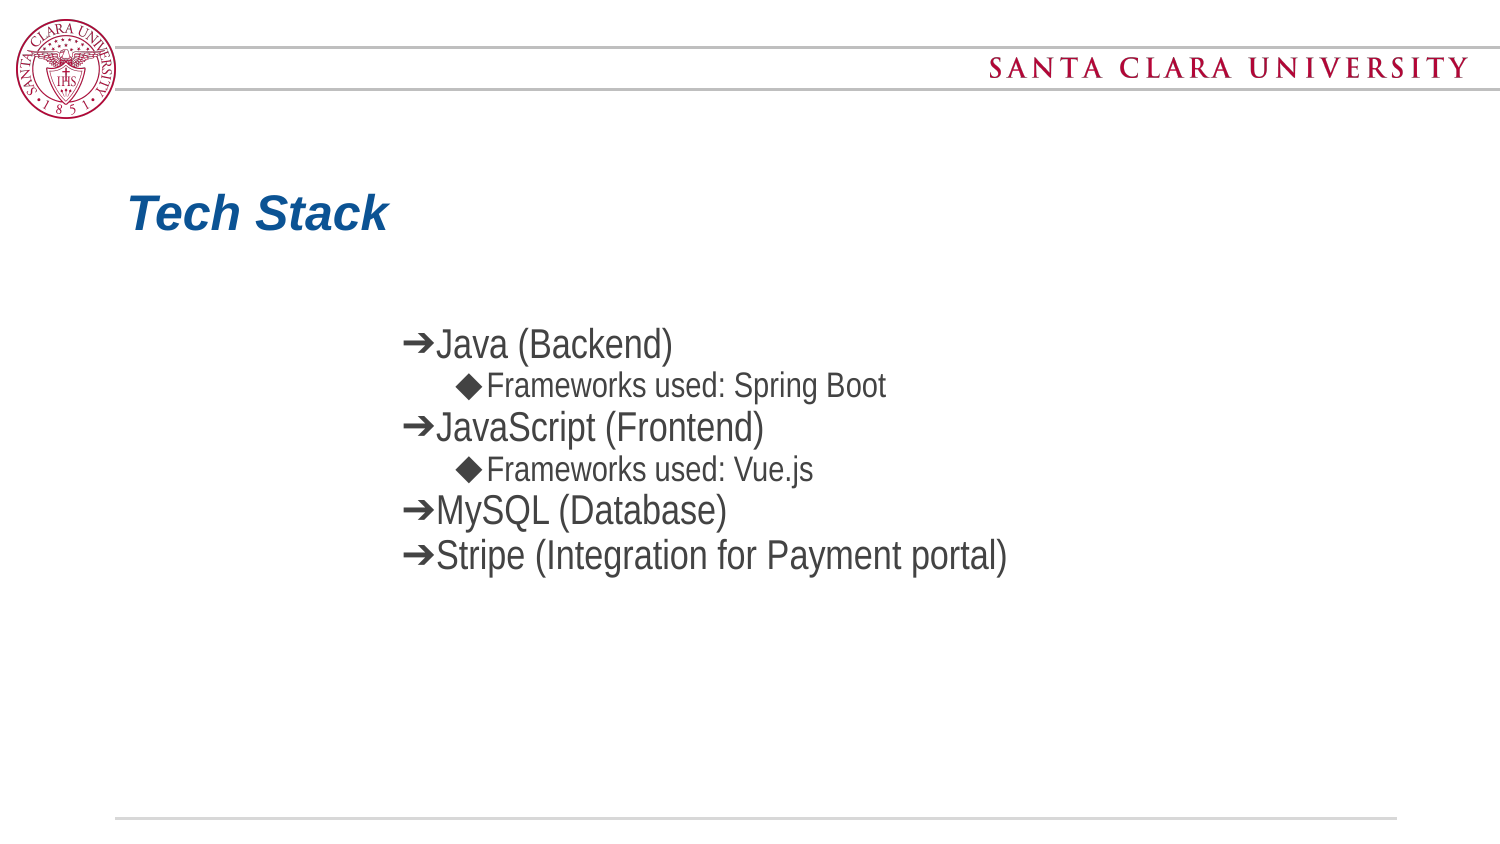

# Tech Stack
Java (Backend)
Frameworks used: Spring Boot
JavaScript (Frontend)
Frameworks used: Vue.js
MySQL (Database)
Stripe (Integration for Payment portal)